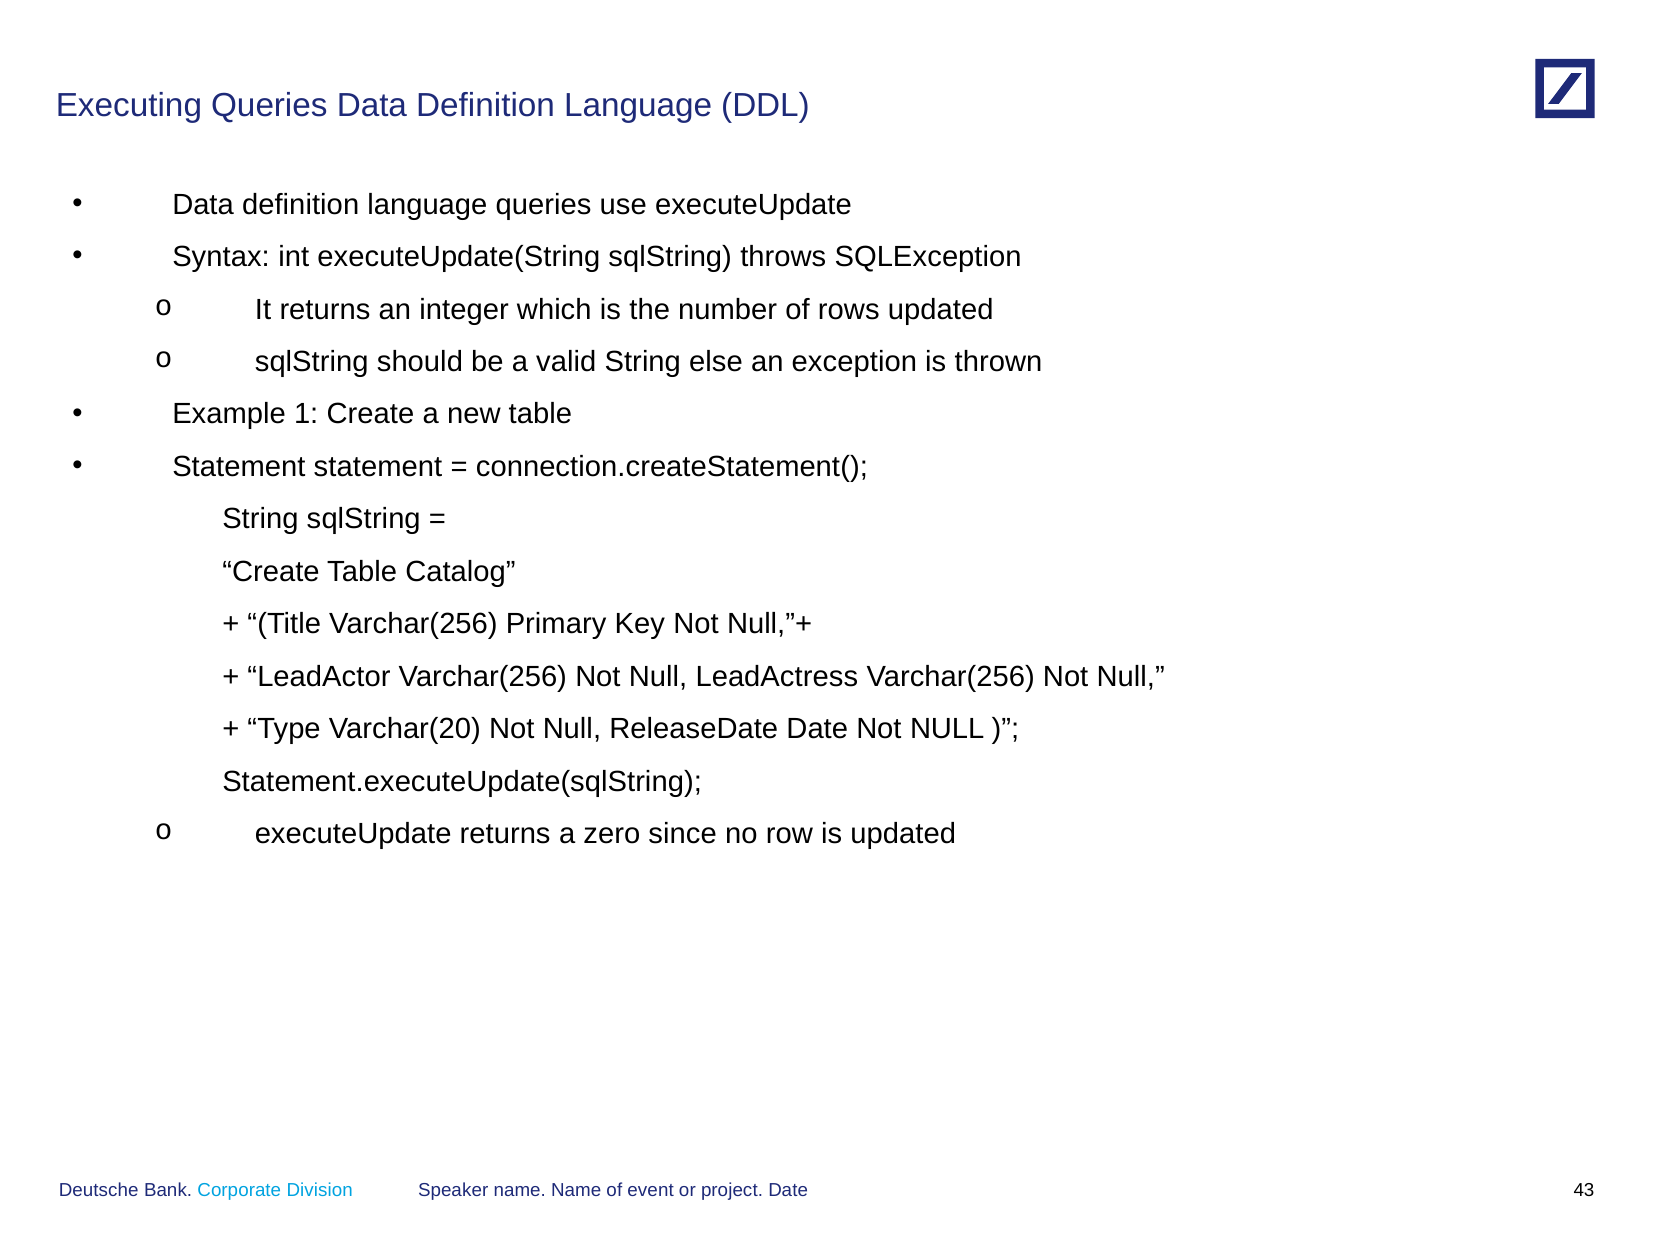

# Executing Queries Data Definition Language (DDL)
Data definition language queries use executeUpdate
Syntax: int executeUpdate(String sqlString) throws SQLException
It returns an integer which is the number of rows updated
sqlString should be a valid String else an exception is thrown
Example 1: Create a new table
Statement statement = connection.createStatement();
String sqlString =
“Create Table Catalog”
+ “(Title Varchar(256) Primary Key Not Null,”+
+ “LeadActor Varchar(256) Not Null, LeadActress Varchar(256) Not Null,”
+ “Type Varchar(20) Not Null, ReleaseDate Date Not NULL )”;
Statement.executeUpdate(sqlString);
executeUpdate returns a zero since no row is updated
Speaker name. Name of event or project. Date
43